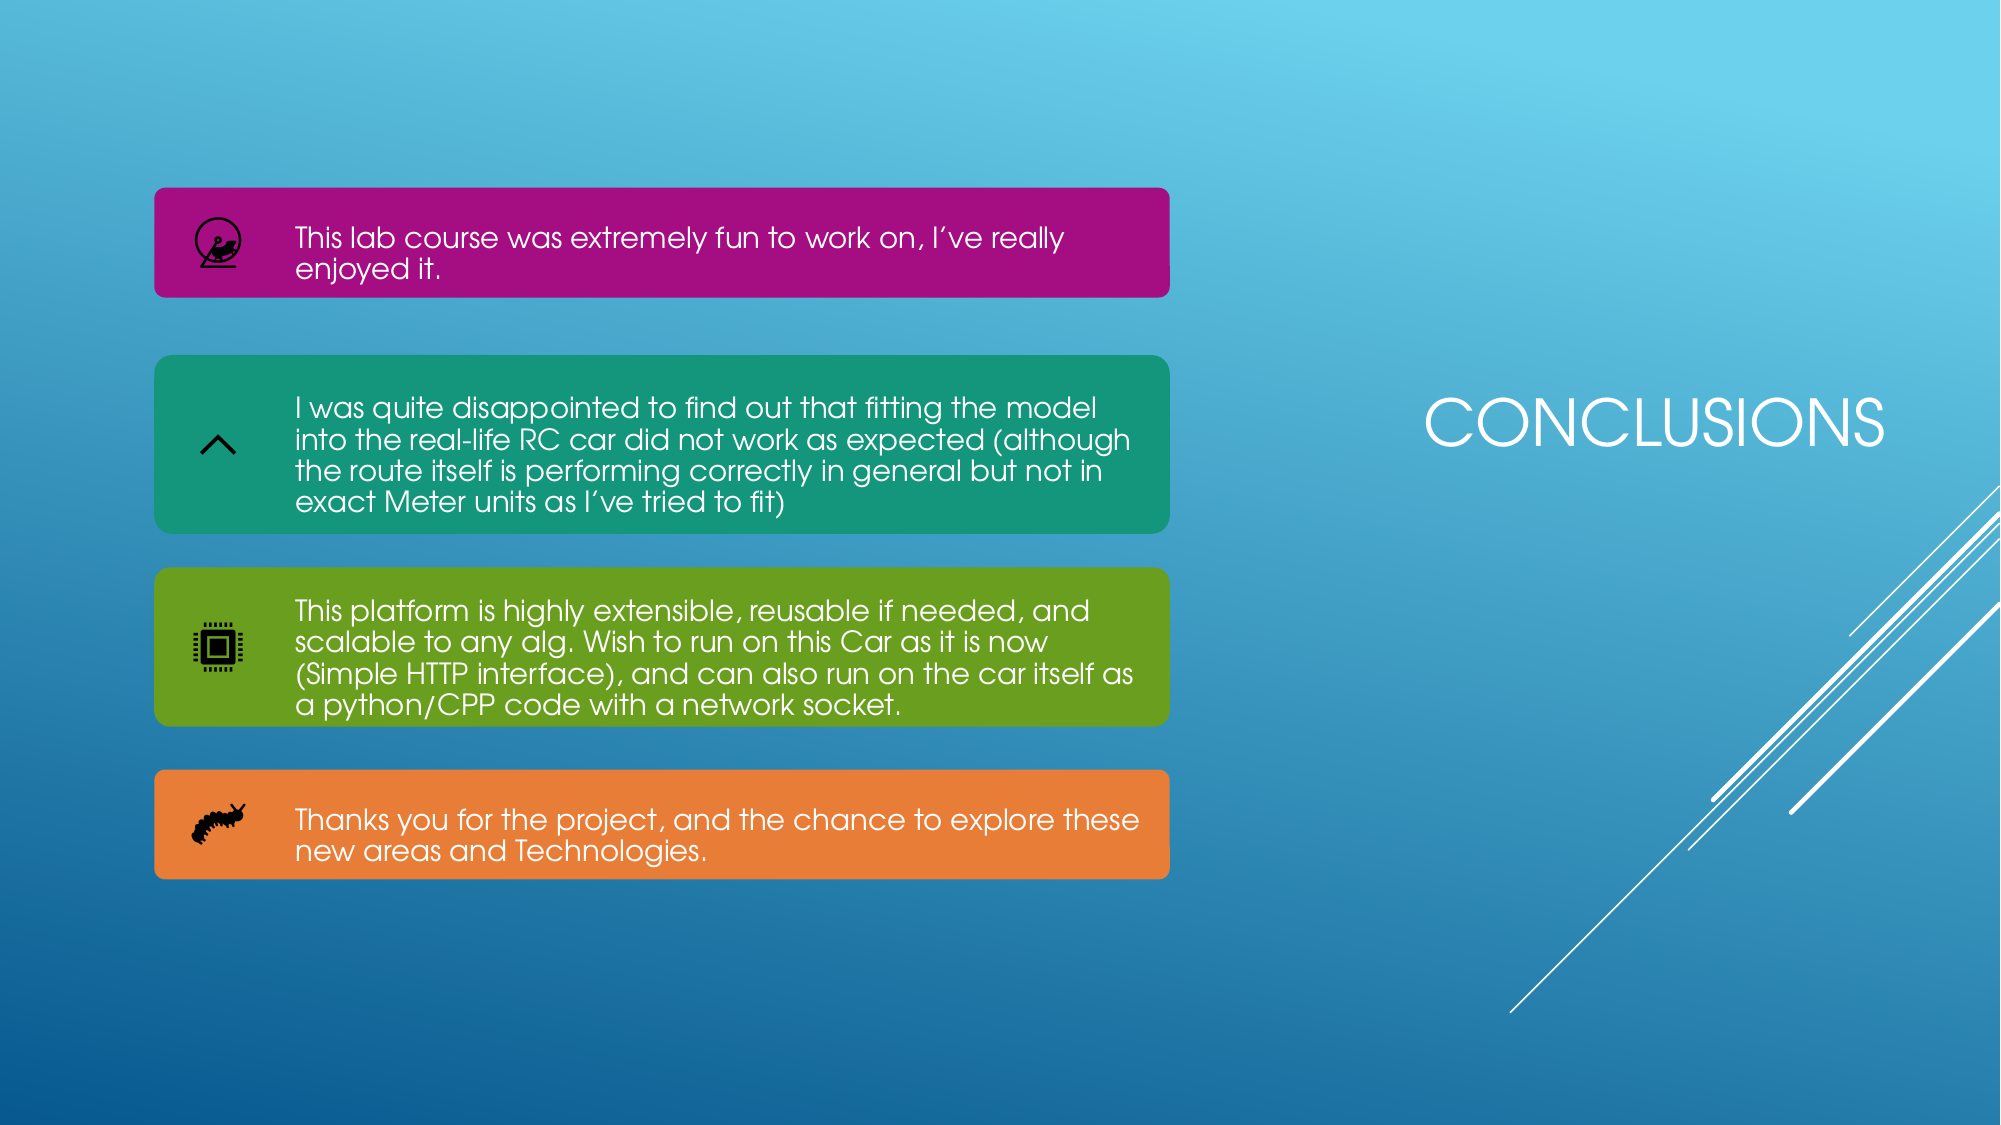

This lab course was extremely fun to work on, I’ve really enjoyed it.
I was quite disappointed to find out that fitting the model into the real-life RC car did not work as expected (although the route itself is performing correctly in general but not in exact Meter units as I’ve tried to fit)
This platform is highly extensible, reusable if needed, and scalable to any alg. Wish to run on this Car as it is now (Simple HTTP interface), and can also run on the car itself as a python/CPP code with a network socket.
Thanks you for the project, and the chance to explore these new areas and Technologies.
# Conclusions